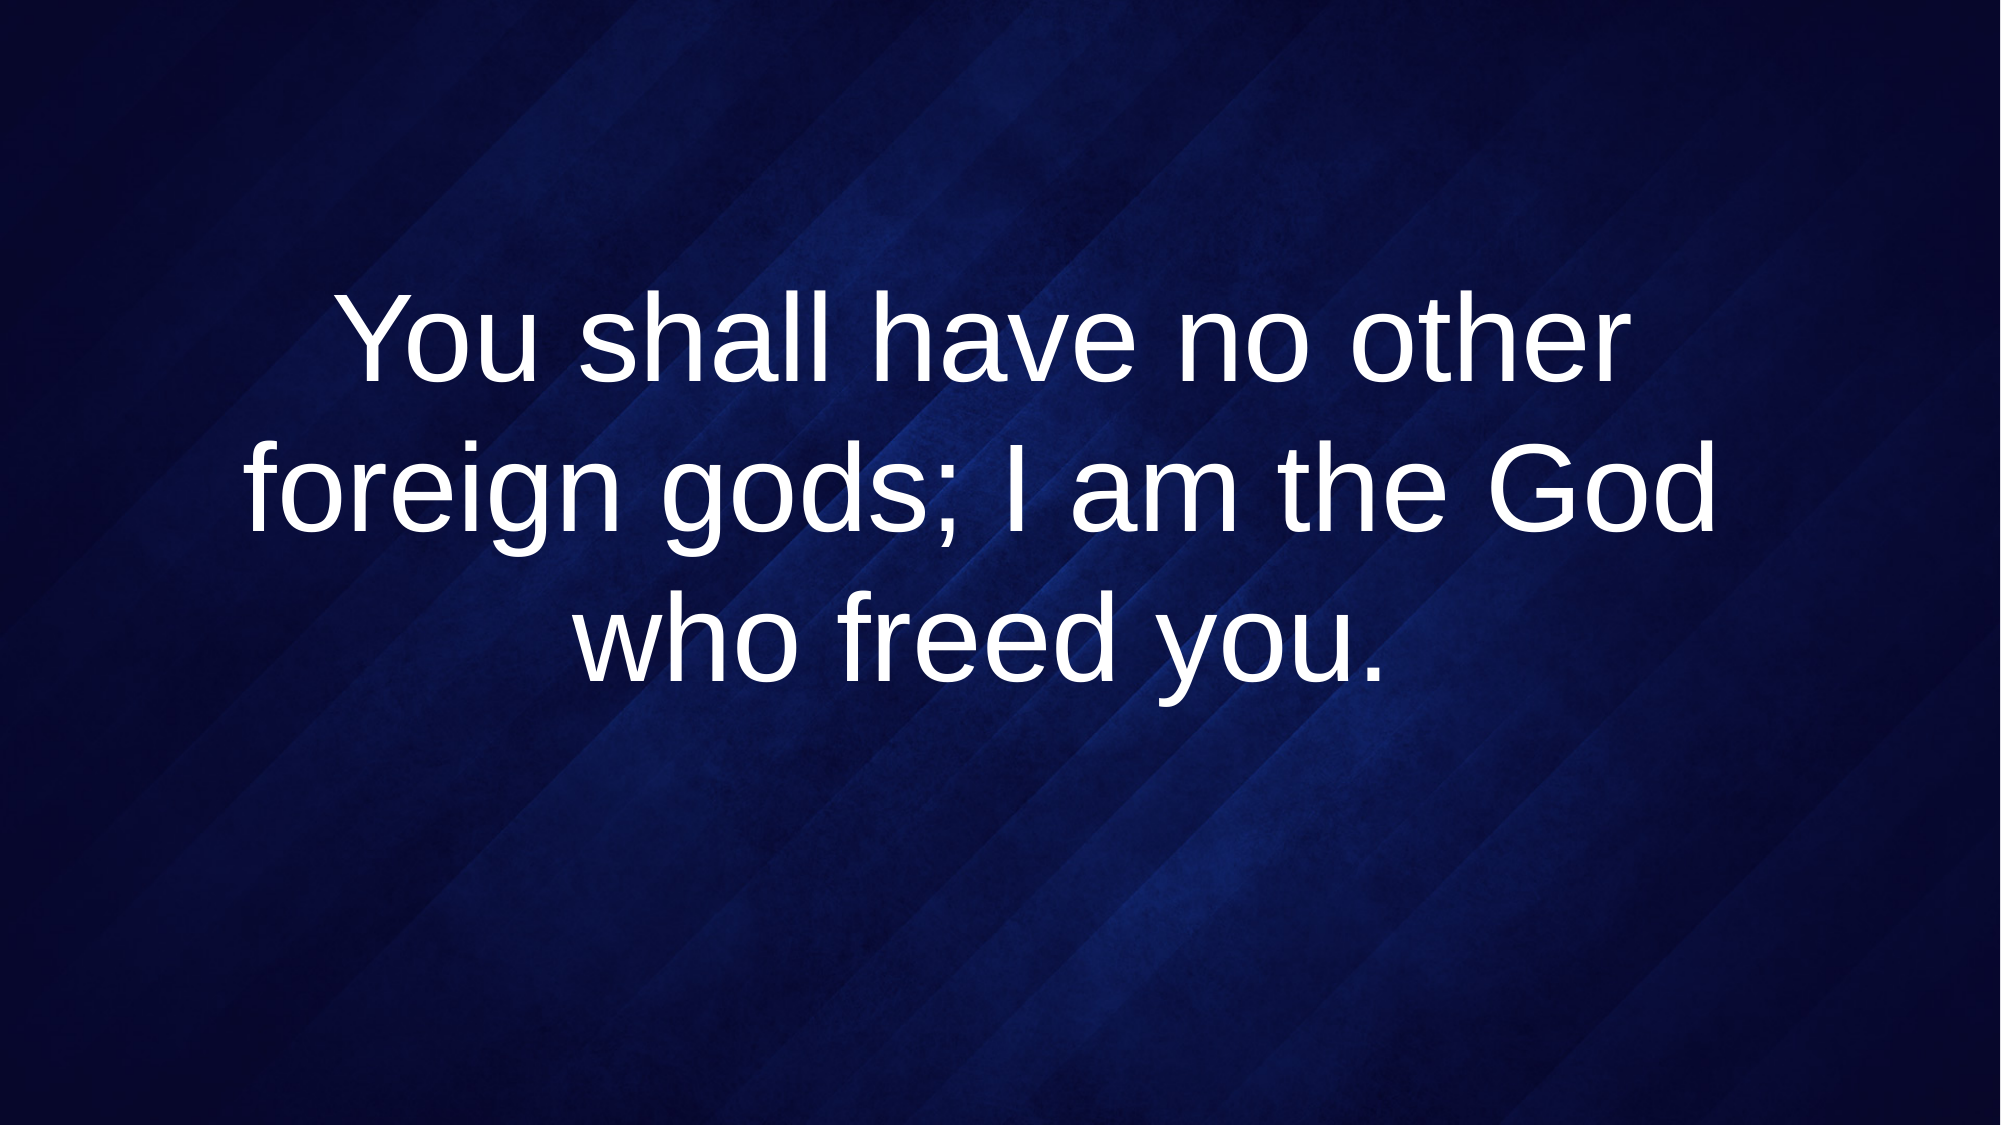

# You shall have no other foreign gods; I am the God who freed you.